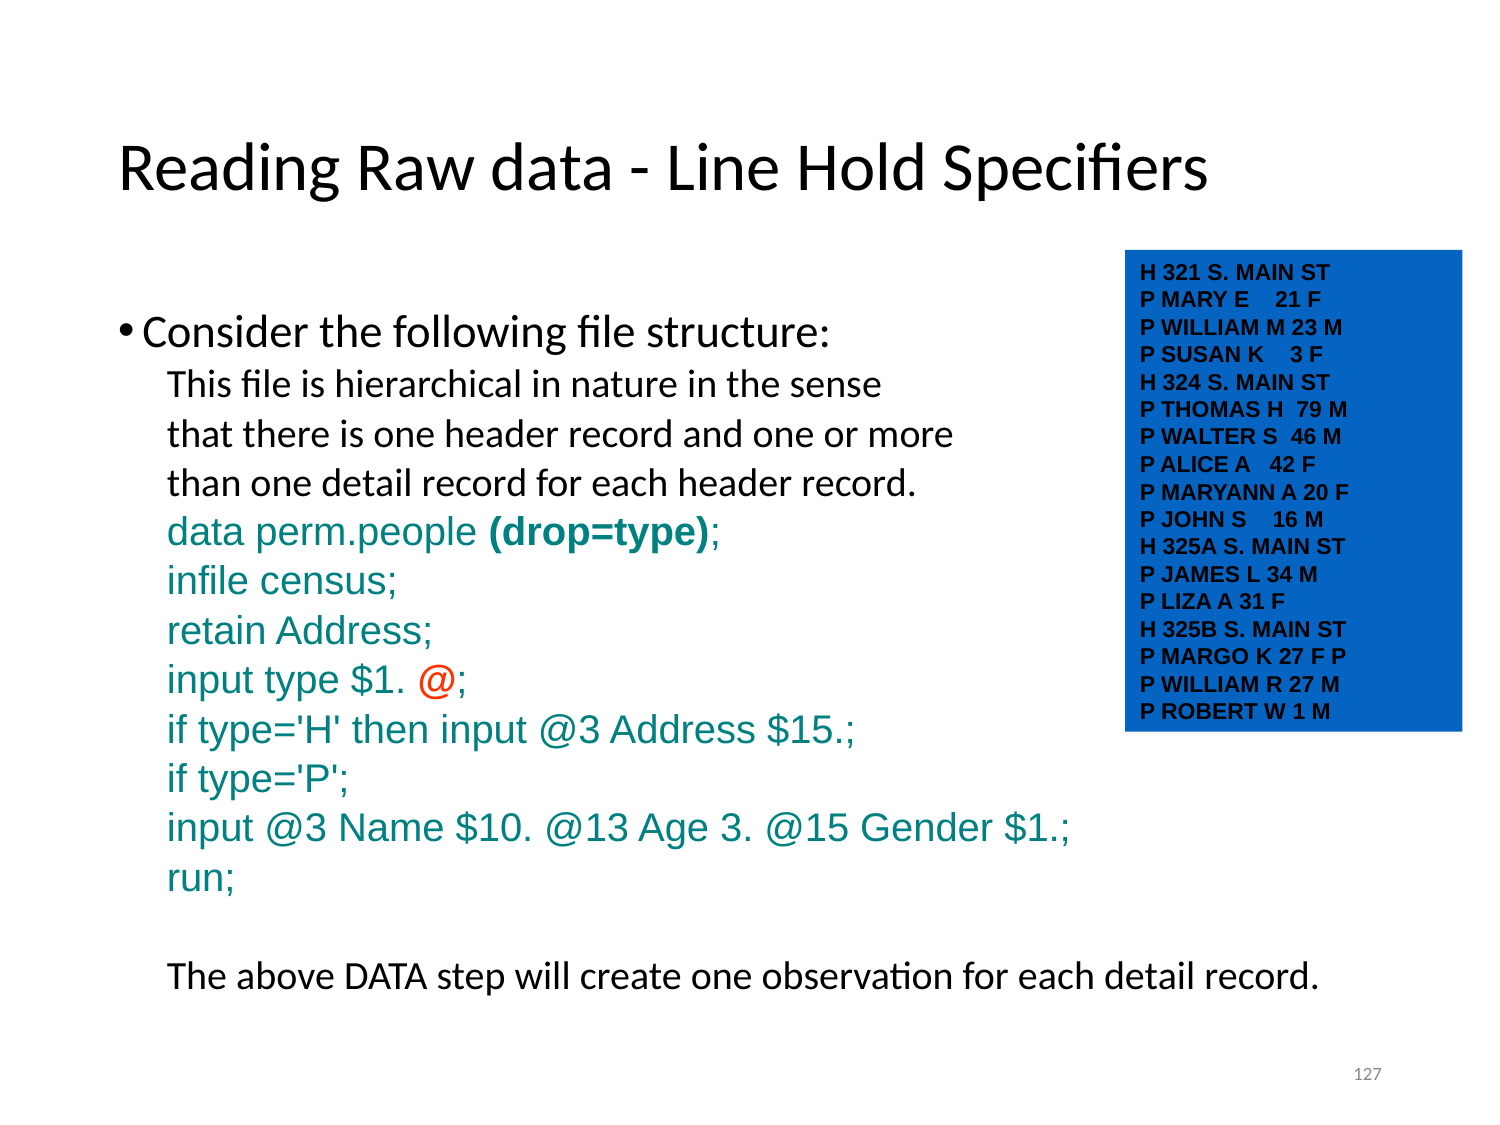

# Reading Raw data - Line Hold Specifiers
H 321 S. MAIN ST
P MARY E    21 F
P WILLIAM M 23 M
P SUSAN K    3 F
H 324 S. MAIN ST
P THOMAS H  79 M
P WALTER S  46 M
P ALICE A   42 F
P MARYANN A 20 F
P JOHN S    16 M
H 325A S. MAIN ST
P JAMES L 34 M
P LIZA A 31 F
H 325B S. MAIN ST
P MARGO K 27 F P  
P WILLIAM R 27 M
P ROBERT W 1 M
Consider the following file structure:
This file is hierarchical in nature in the sense
that there is one header record and one or more
than one detail record for each header record.
data perm.people (drop=type);
infile census;
retain Address;
input type $1. @;
if type='H' then input @3 Address $15.;
if type='P';
input @3 Name $10. @13 Age 3. @15 Gender $1.;
run;

The above DATA step will create one observation for each detail record.
127